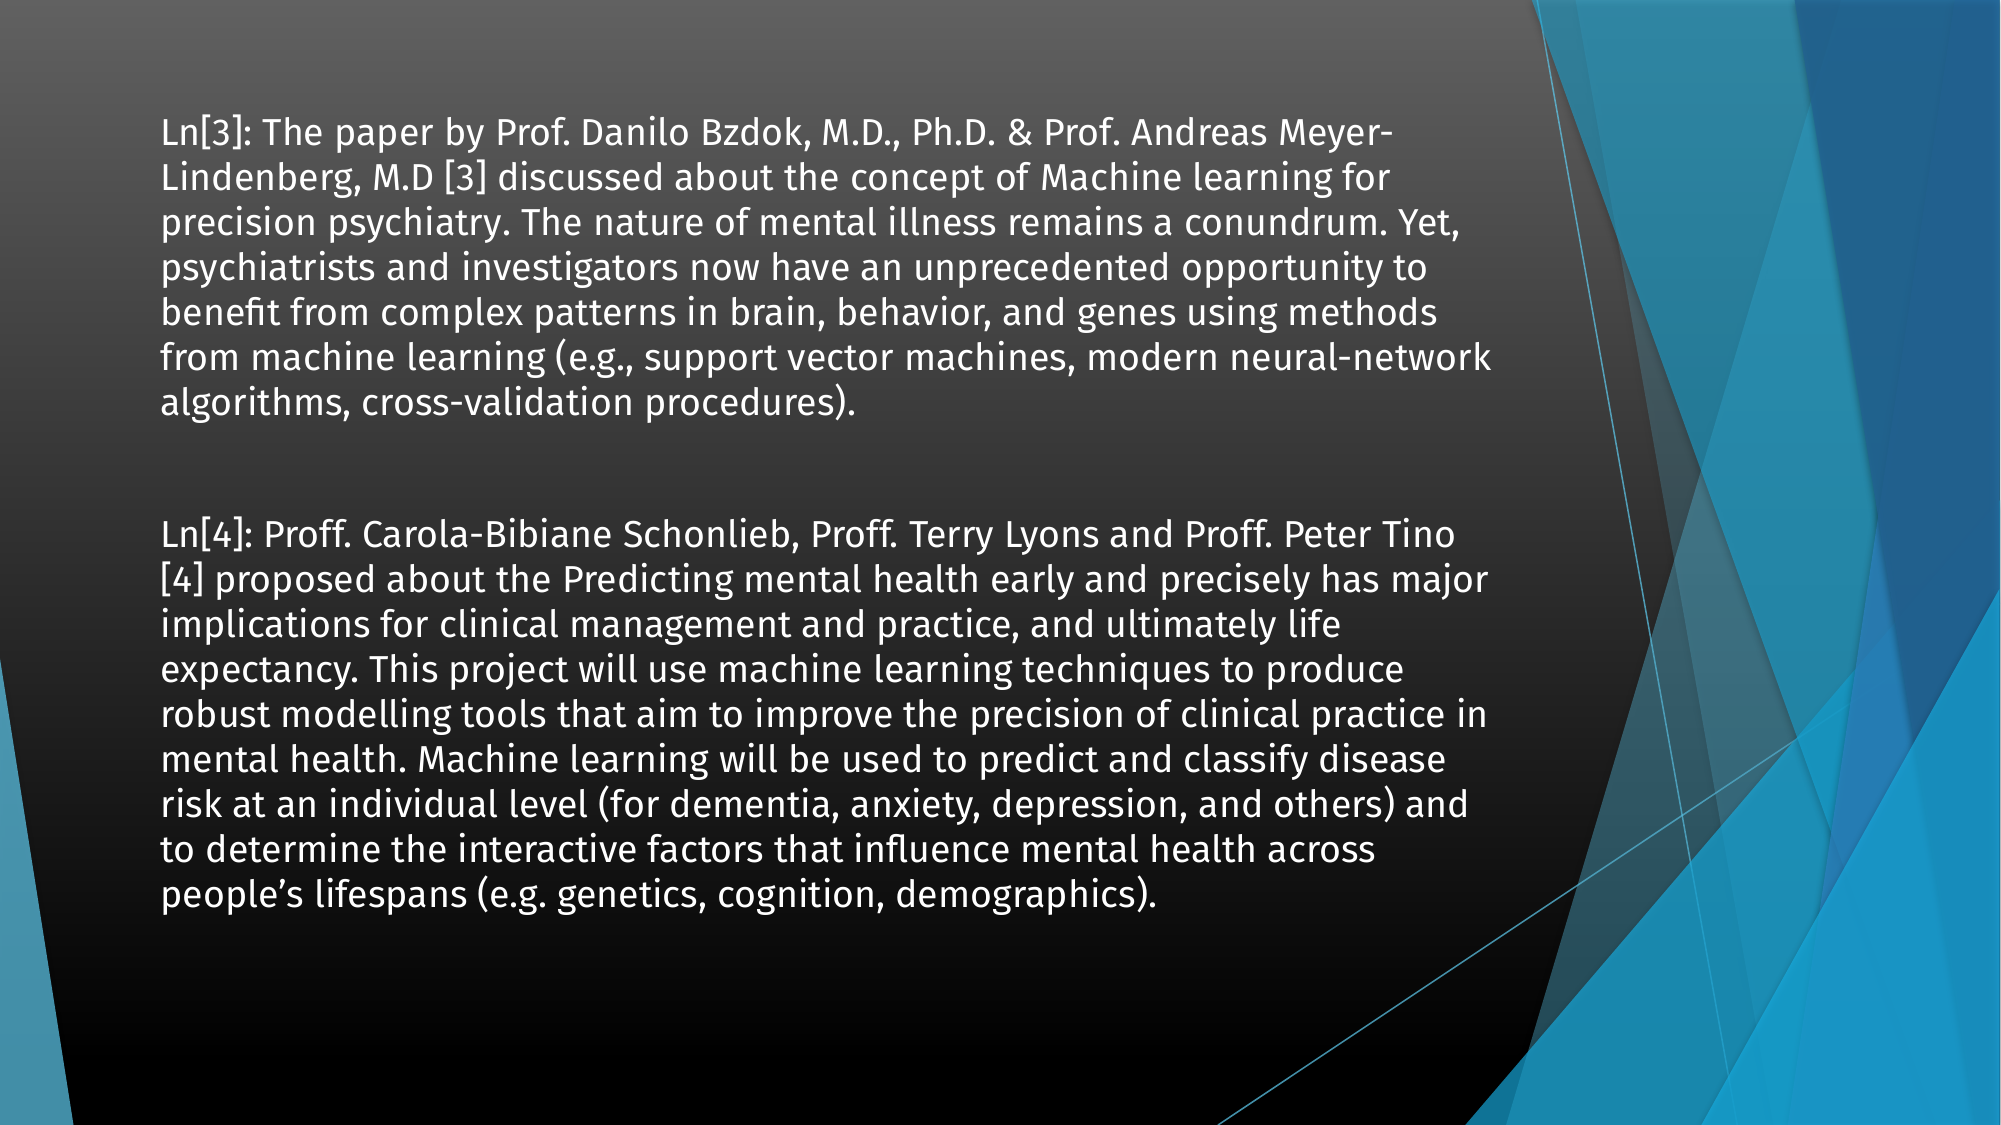

#

Ln[3]: The paper by Prof. Danilo Bzdok, M.D., Ph.D. & Prof. Andreas Meyer-Lindenberg, M.D [3] discussed about the concept of Machine learning for precision psychiatry. The nature of mental illness remains a conundrum. Yet, psychiatrists and investigators now have an unprecedented opportunity to benefit from complex patterns in brain, behavior, and genes using methods from machine learning (e.g., support vector machines, modern neural-network algorithms, cross-validation procedures).

Ln[4]: Proff. Carola-Bibiane Schonlieb, Proff. Terry Lyons and Proff. Peter Tino [4] proposed about the Predicting mental health early and precisely has major implications for clinical management and practice, and ultimately life expectancy. This project will use machine learning techniques to produce robust modelling tools that aim to improve the precision of clinical practice in mental health. Machine learning will be used to predict and classify disease risk at an individual level (for dementia, anxiety, depression, and others) and to determine the interactive factors that influence mental health across people’s lifespans (e.g. genetics, cognition, demographics).